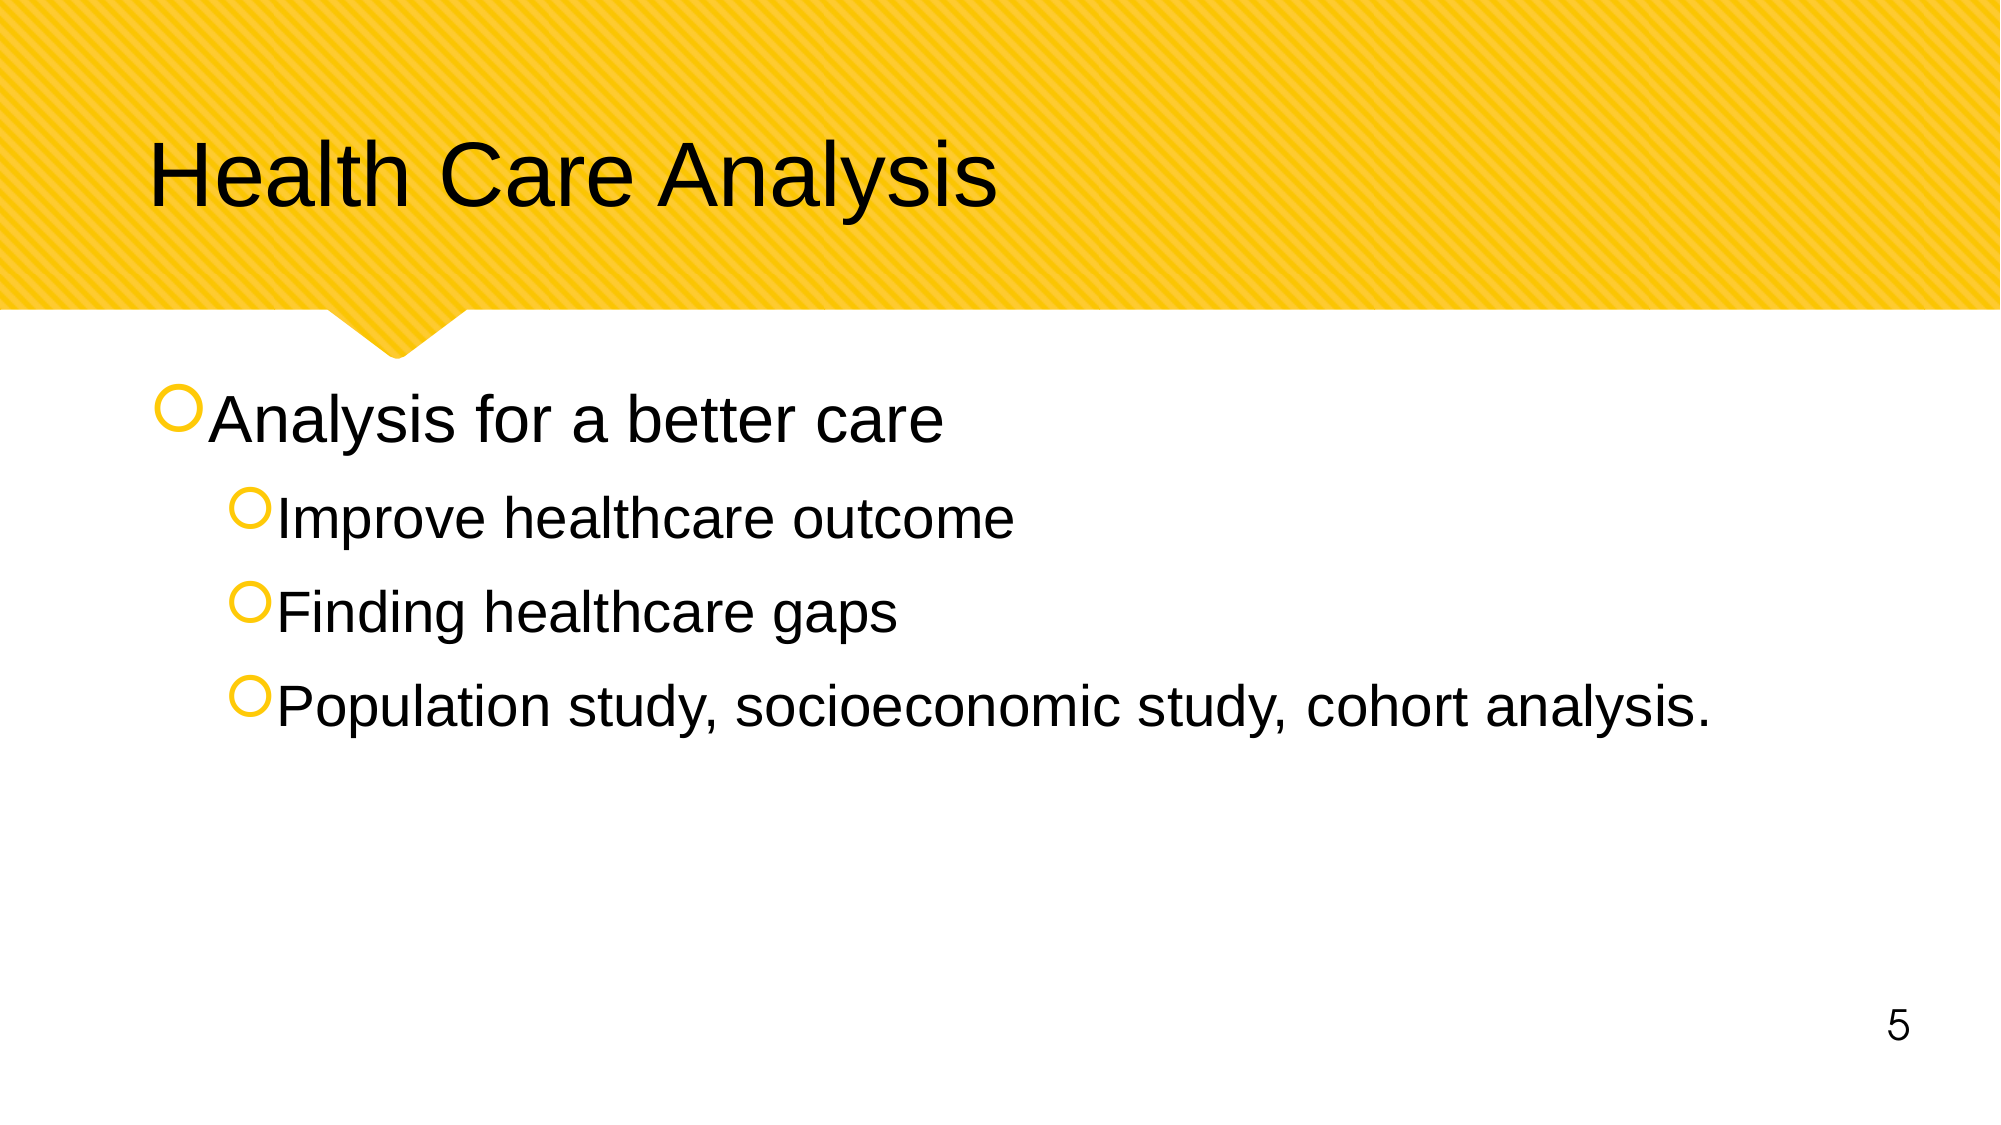

# Health Care Analysis
Analysis for a better care
Improve healthcare outcome
Finding healthcare gaps
Population study, socioeconomic study, cohort analysis.

5